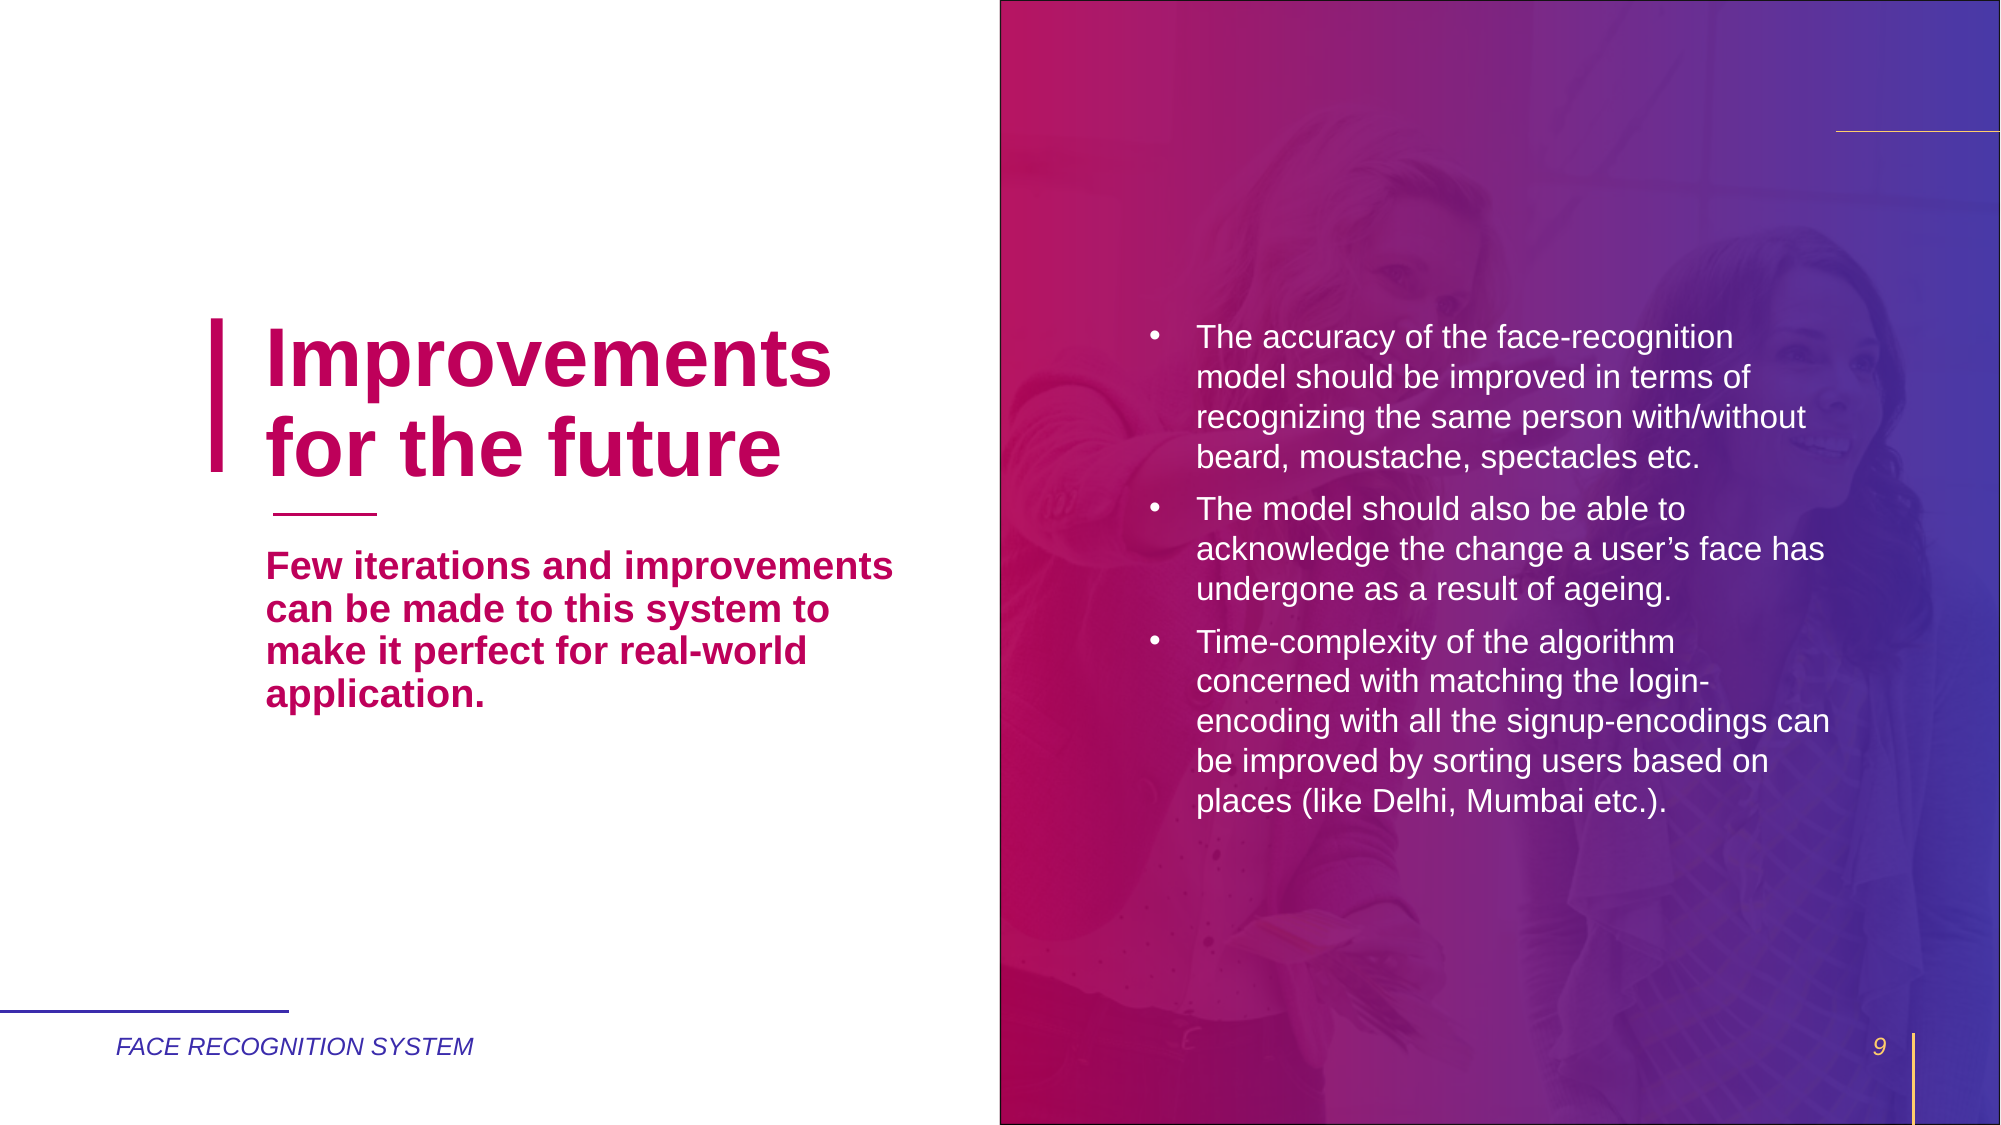

# Improvements for the future
The accuracy of the face-recognition model should be improved in terms of recognizing the same person with/without beard, moustache, spectacles etc.
The model should also be able to acknowledge the change a user’s face has undergone as a result of ageing.
Time-complexity of the algorithm concerned with matching the login-encoding with all the signup-encodings can be improved by sorting users based on places (like Delhi, Mumbai etc.).
Few iterations and improvements can be made to this system to make it perfect for real-world application.
FACE RECOGNITION SYSTEM
9